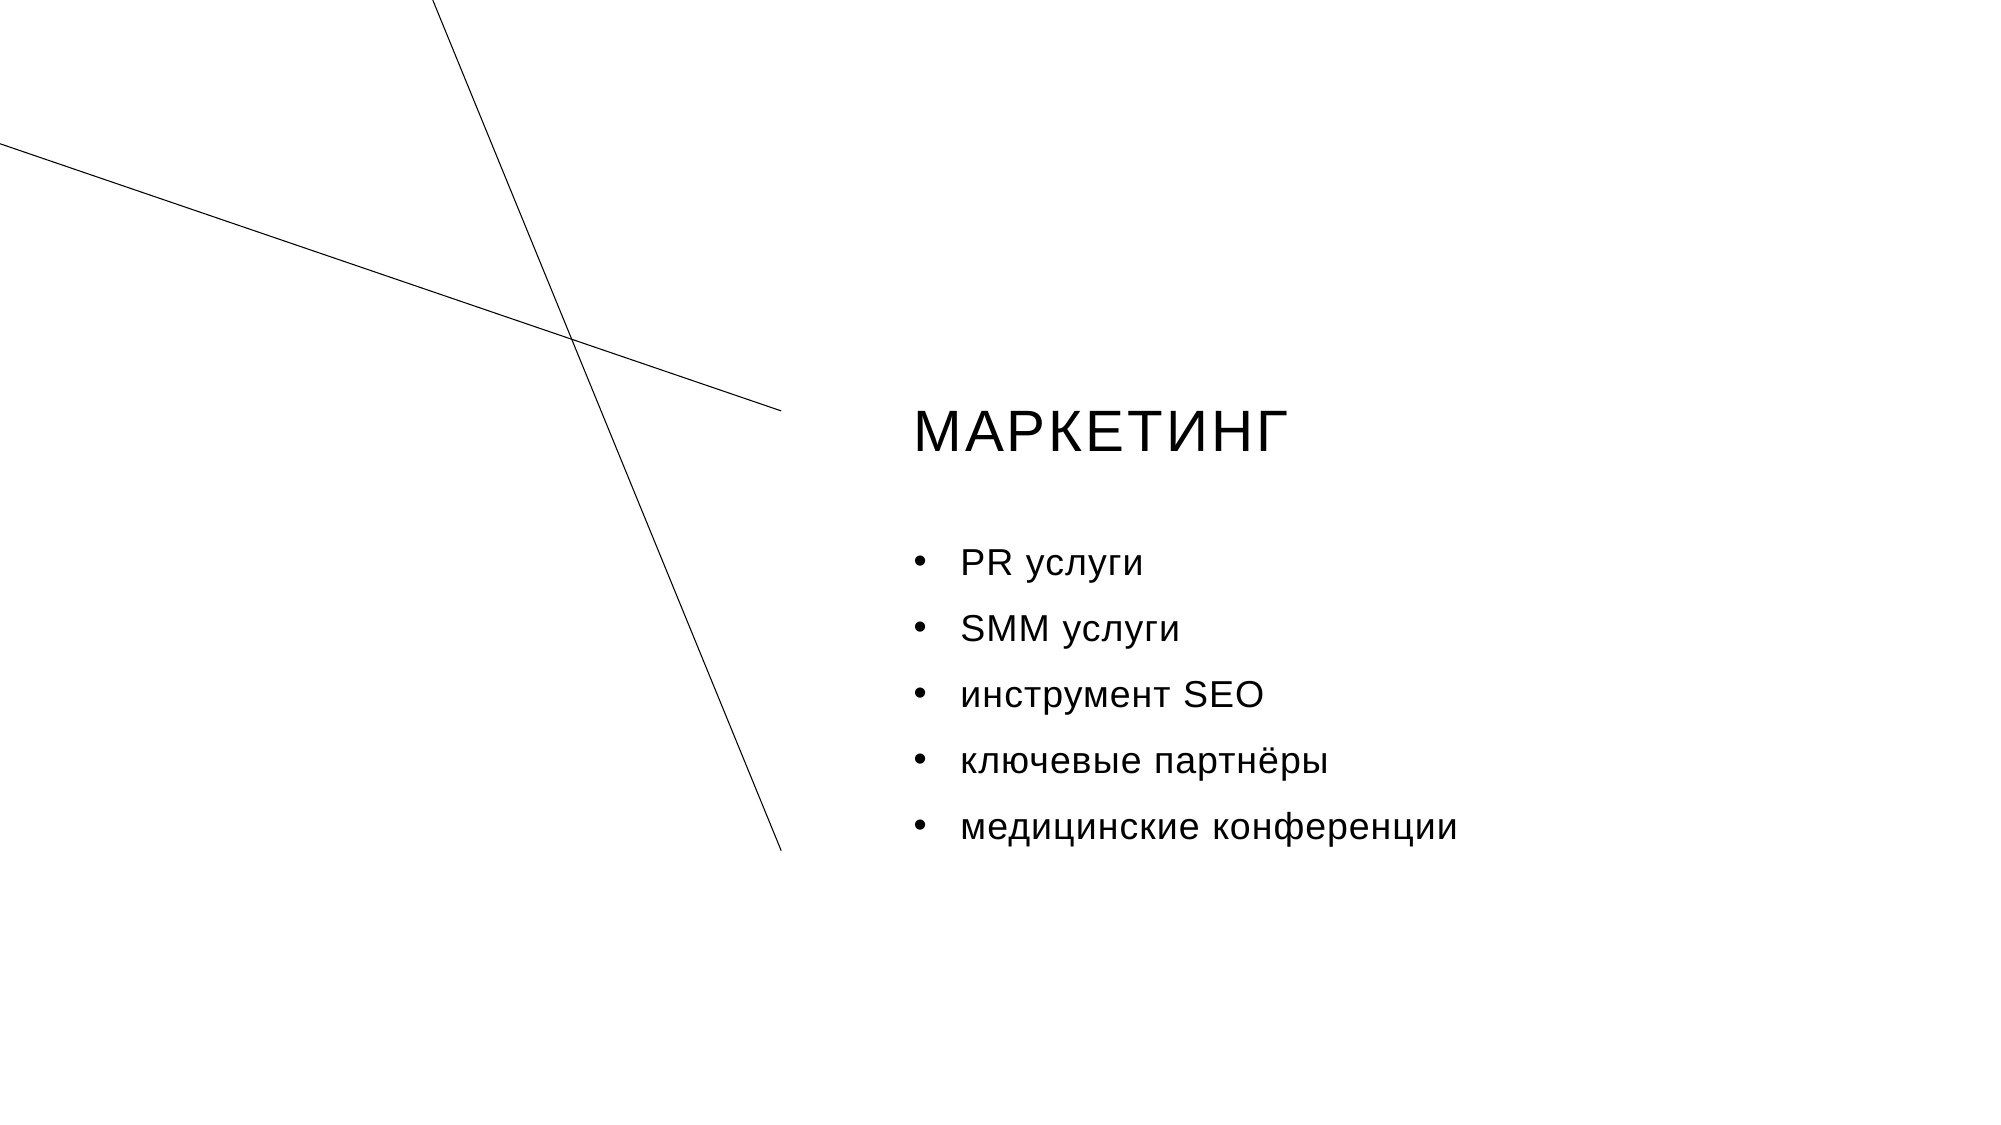

# МАРКЕТИНГ
PR услуги
SMM услуги
инструмент SEO
ключевые партнёры
медицинские конференции